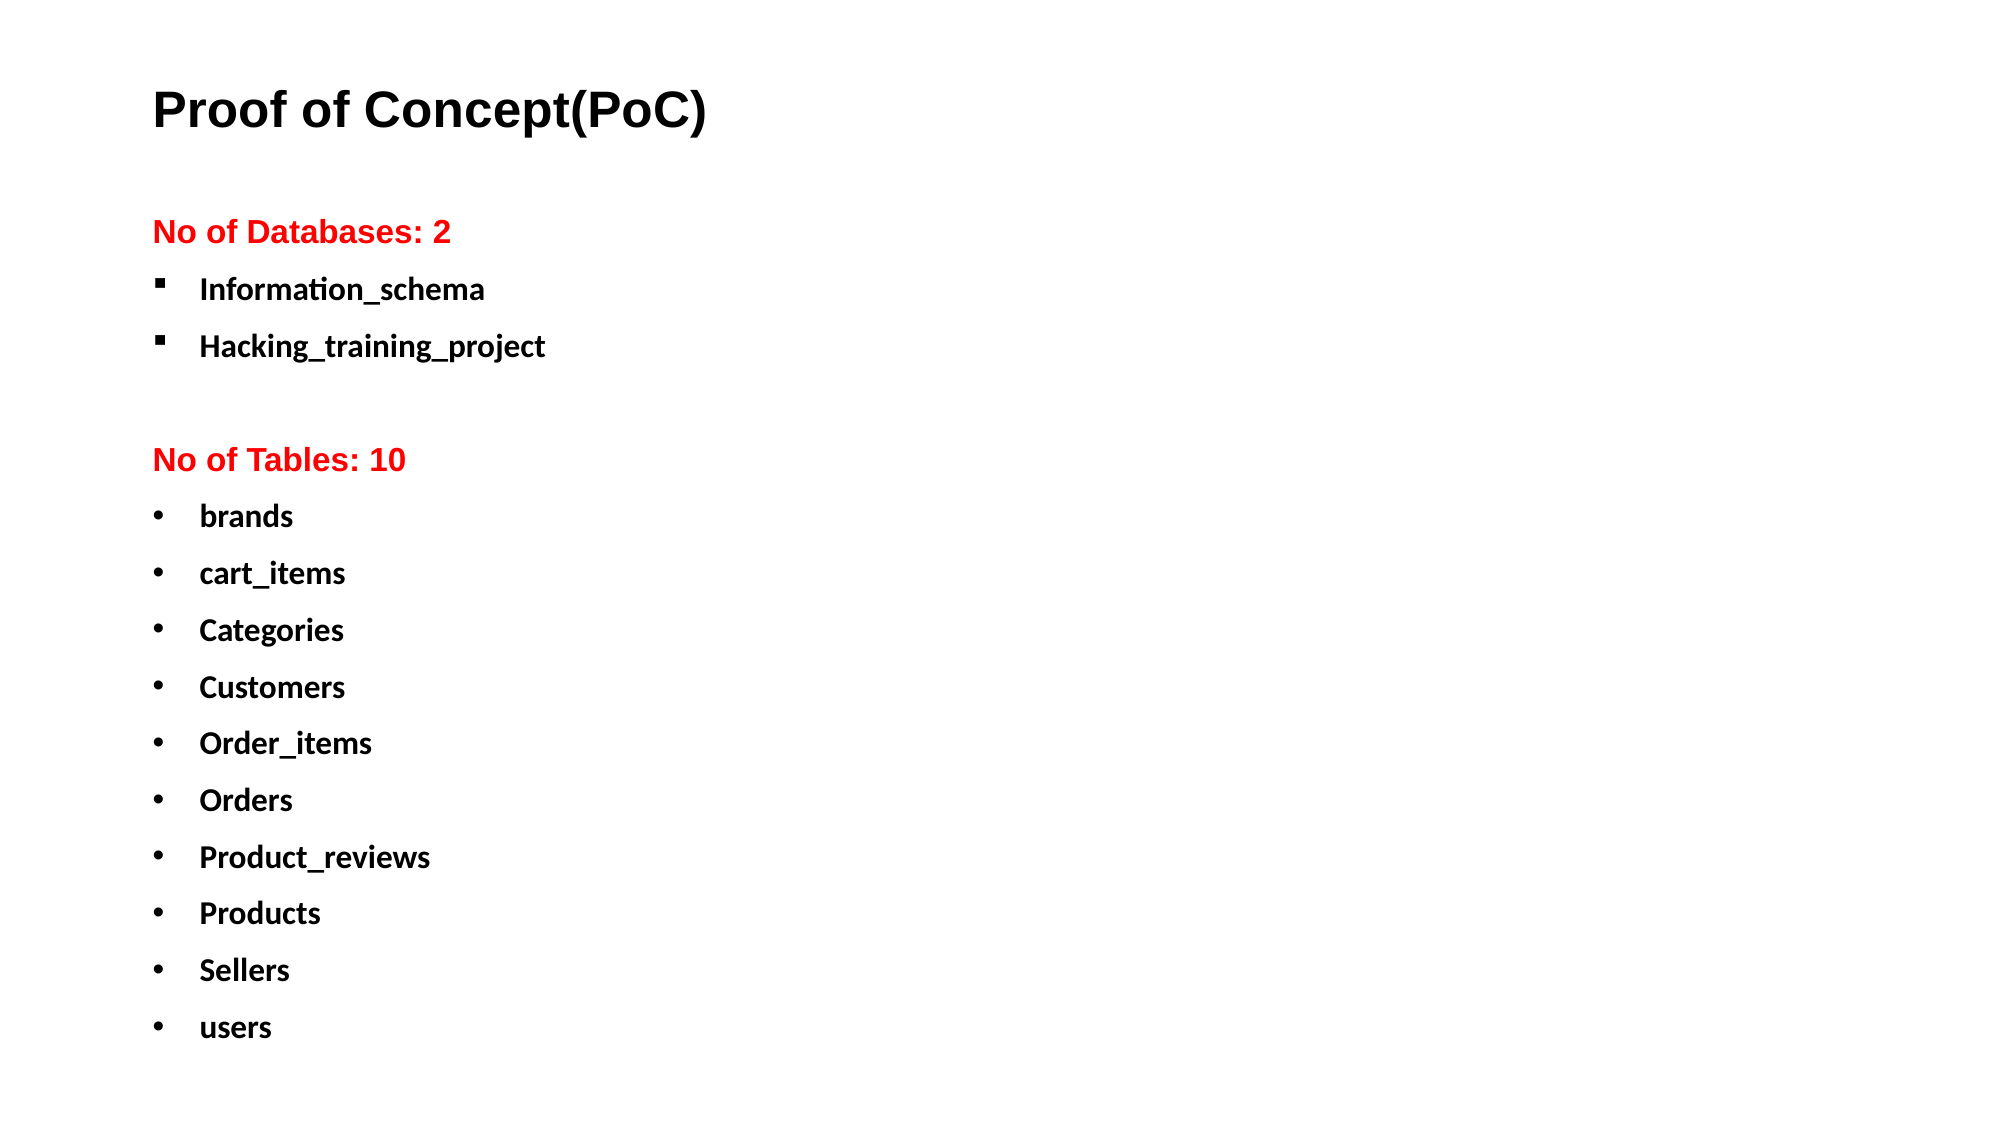

# Proof of Concept(PoC)
No of Databases: 2
Information_schema
Hacking_training_project

No of Tables: 10
brands
cart_items
Categories
Customers
Order_items
Orders
Product_reviews
Products
Sellers
users